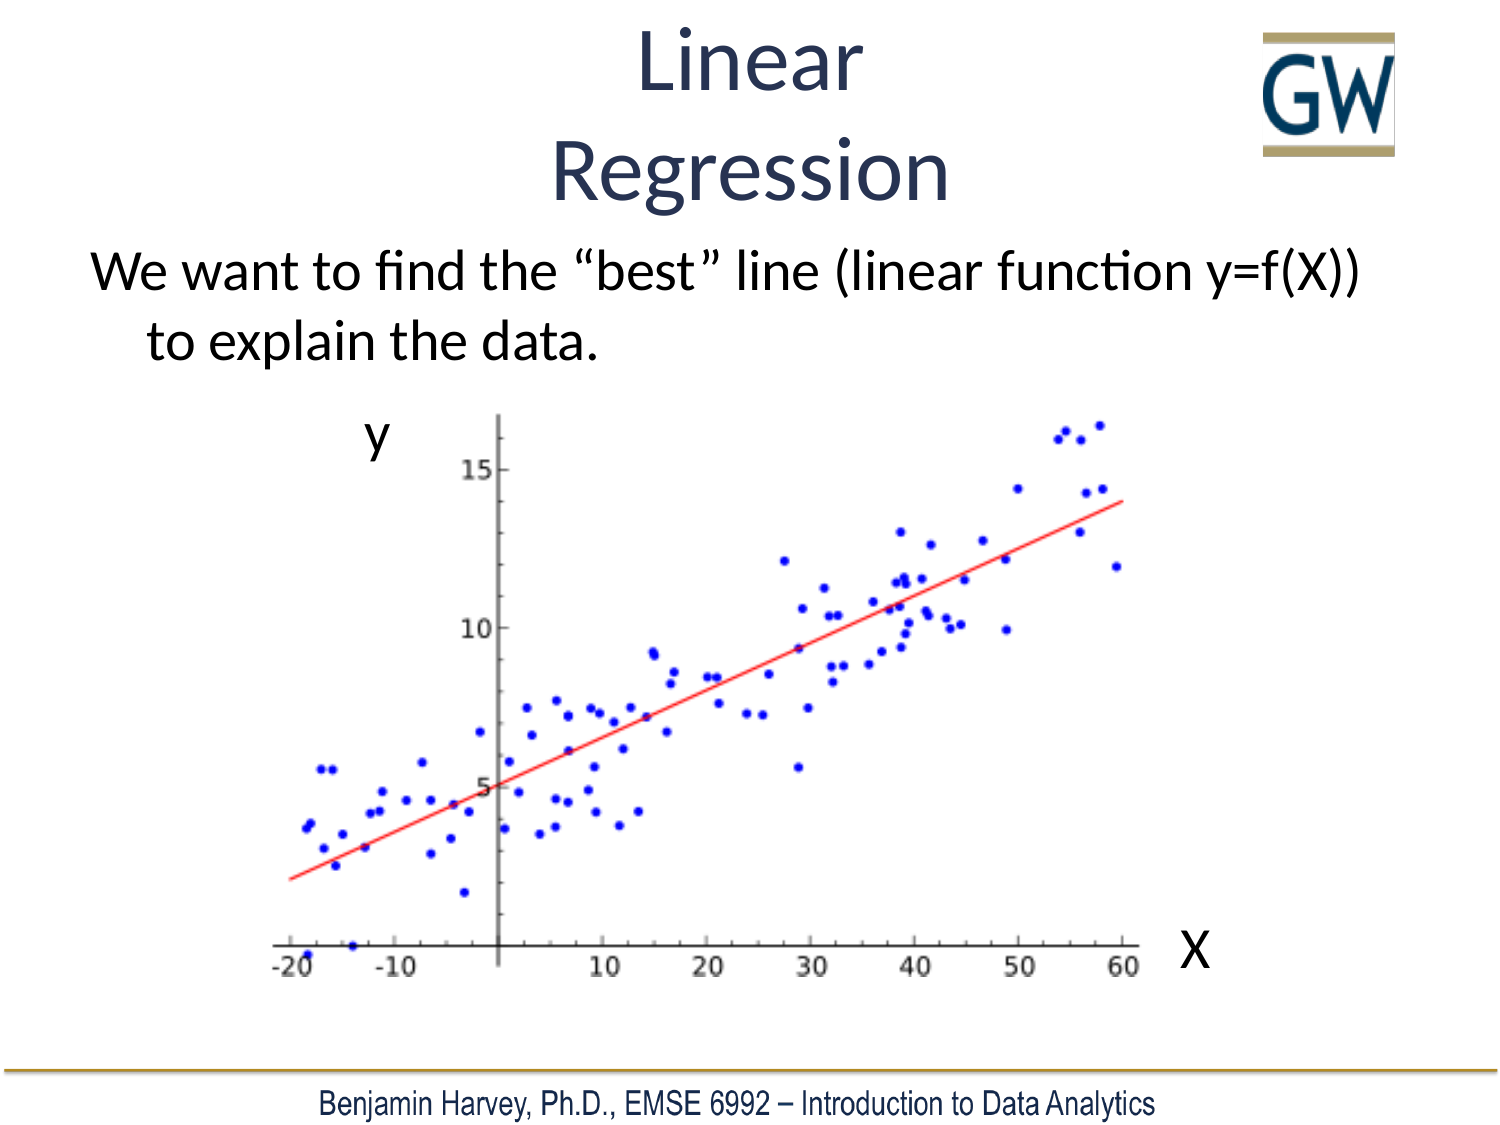

# Linear Regression
We want to find the “best” line (linear function y=f(X))  to explain the data.
y

X